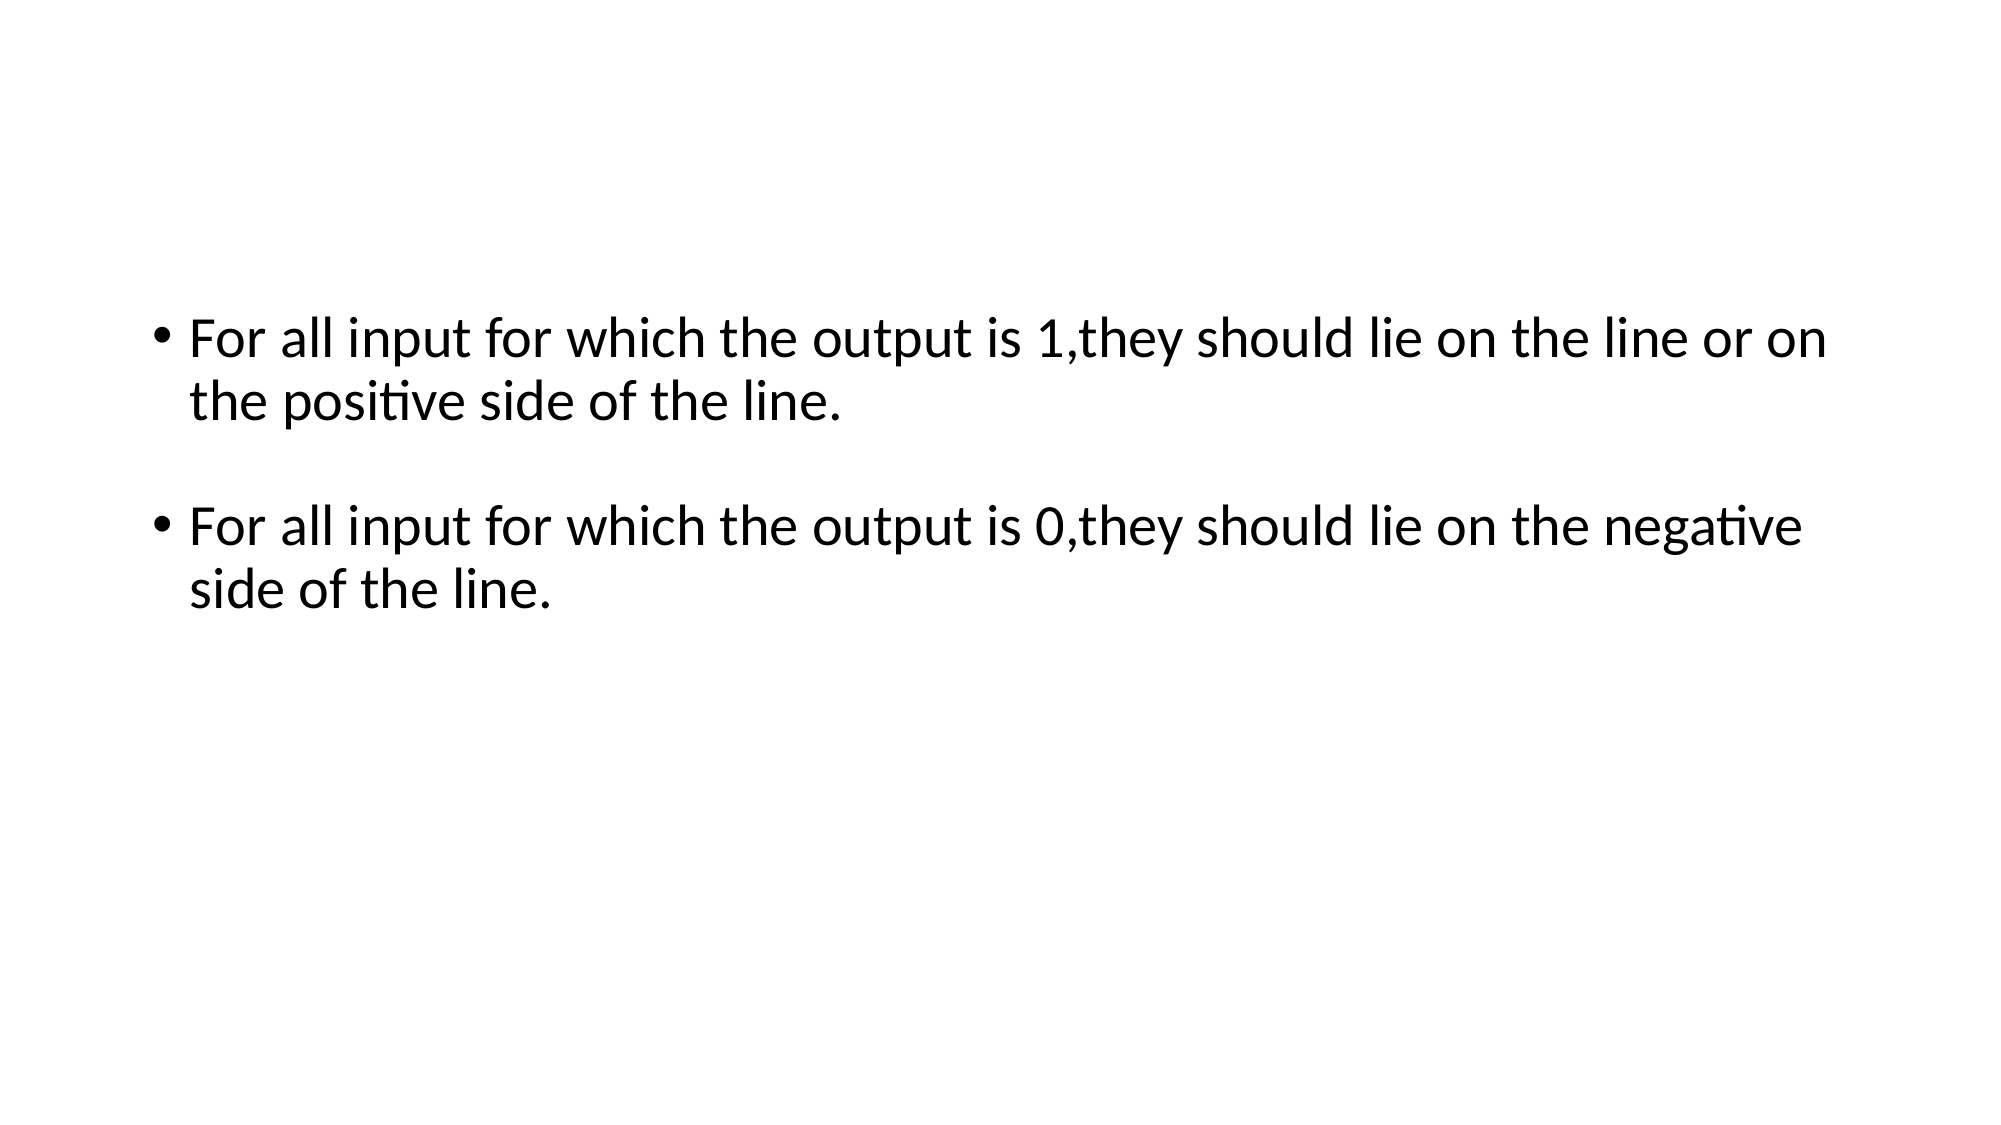

For all input for which the output is 1,they should lie on the line or on the positive side of the line.

For all input for which the output is 0,they should lie on the negative side of the line.